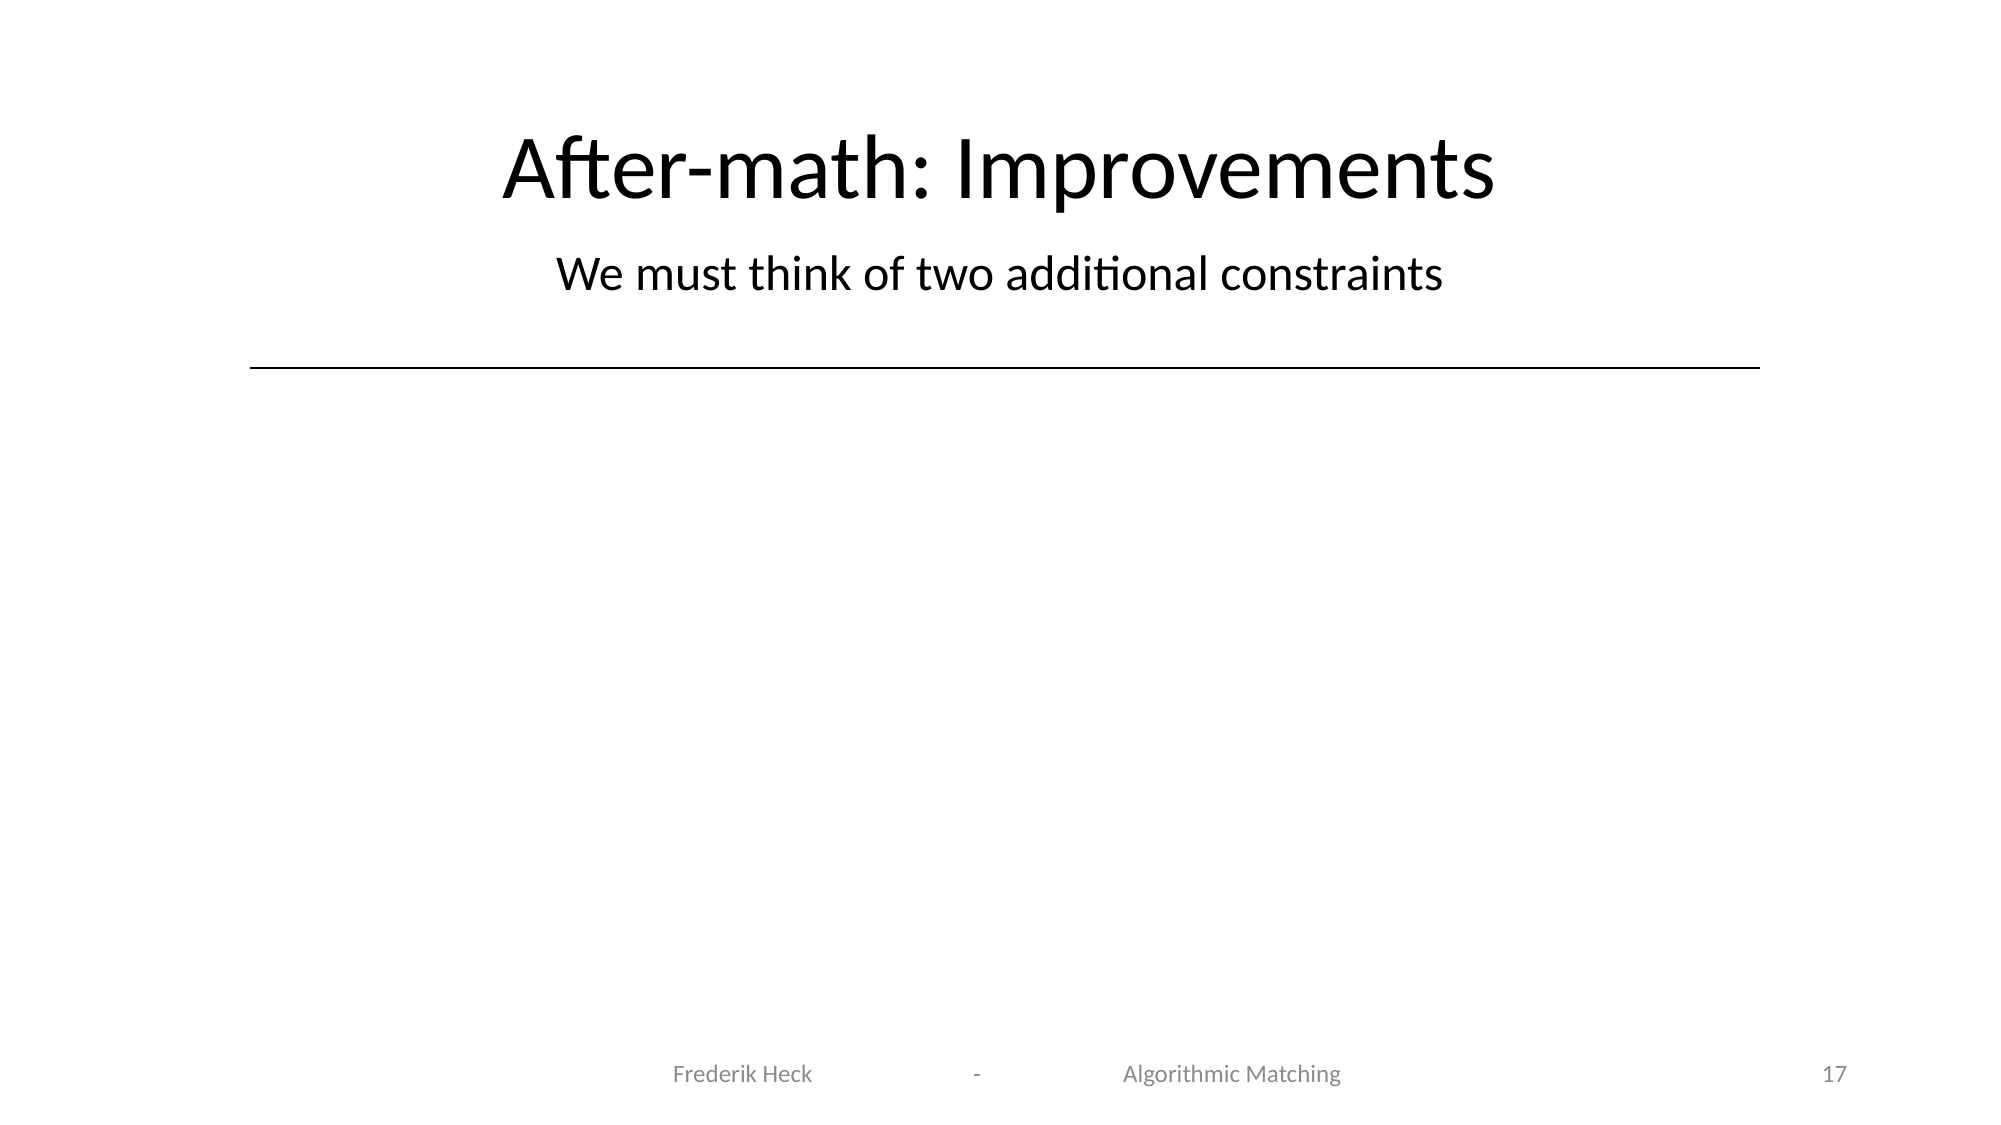

# After-math: Improvements
We must think of two additional constraints

Frederik Heck 		-	Algorithmic Matching
17